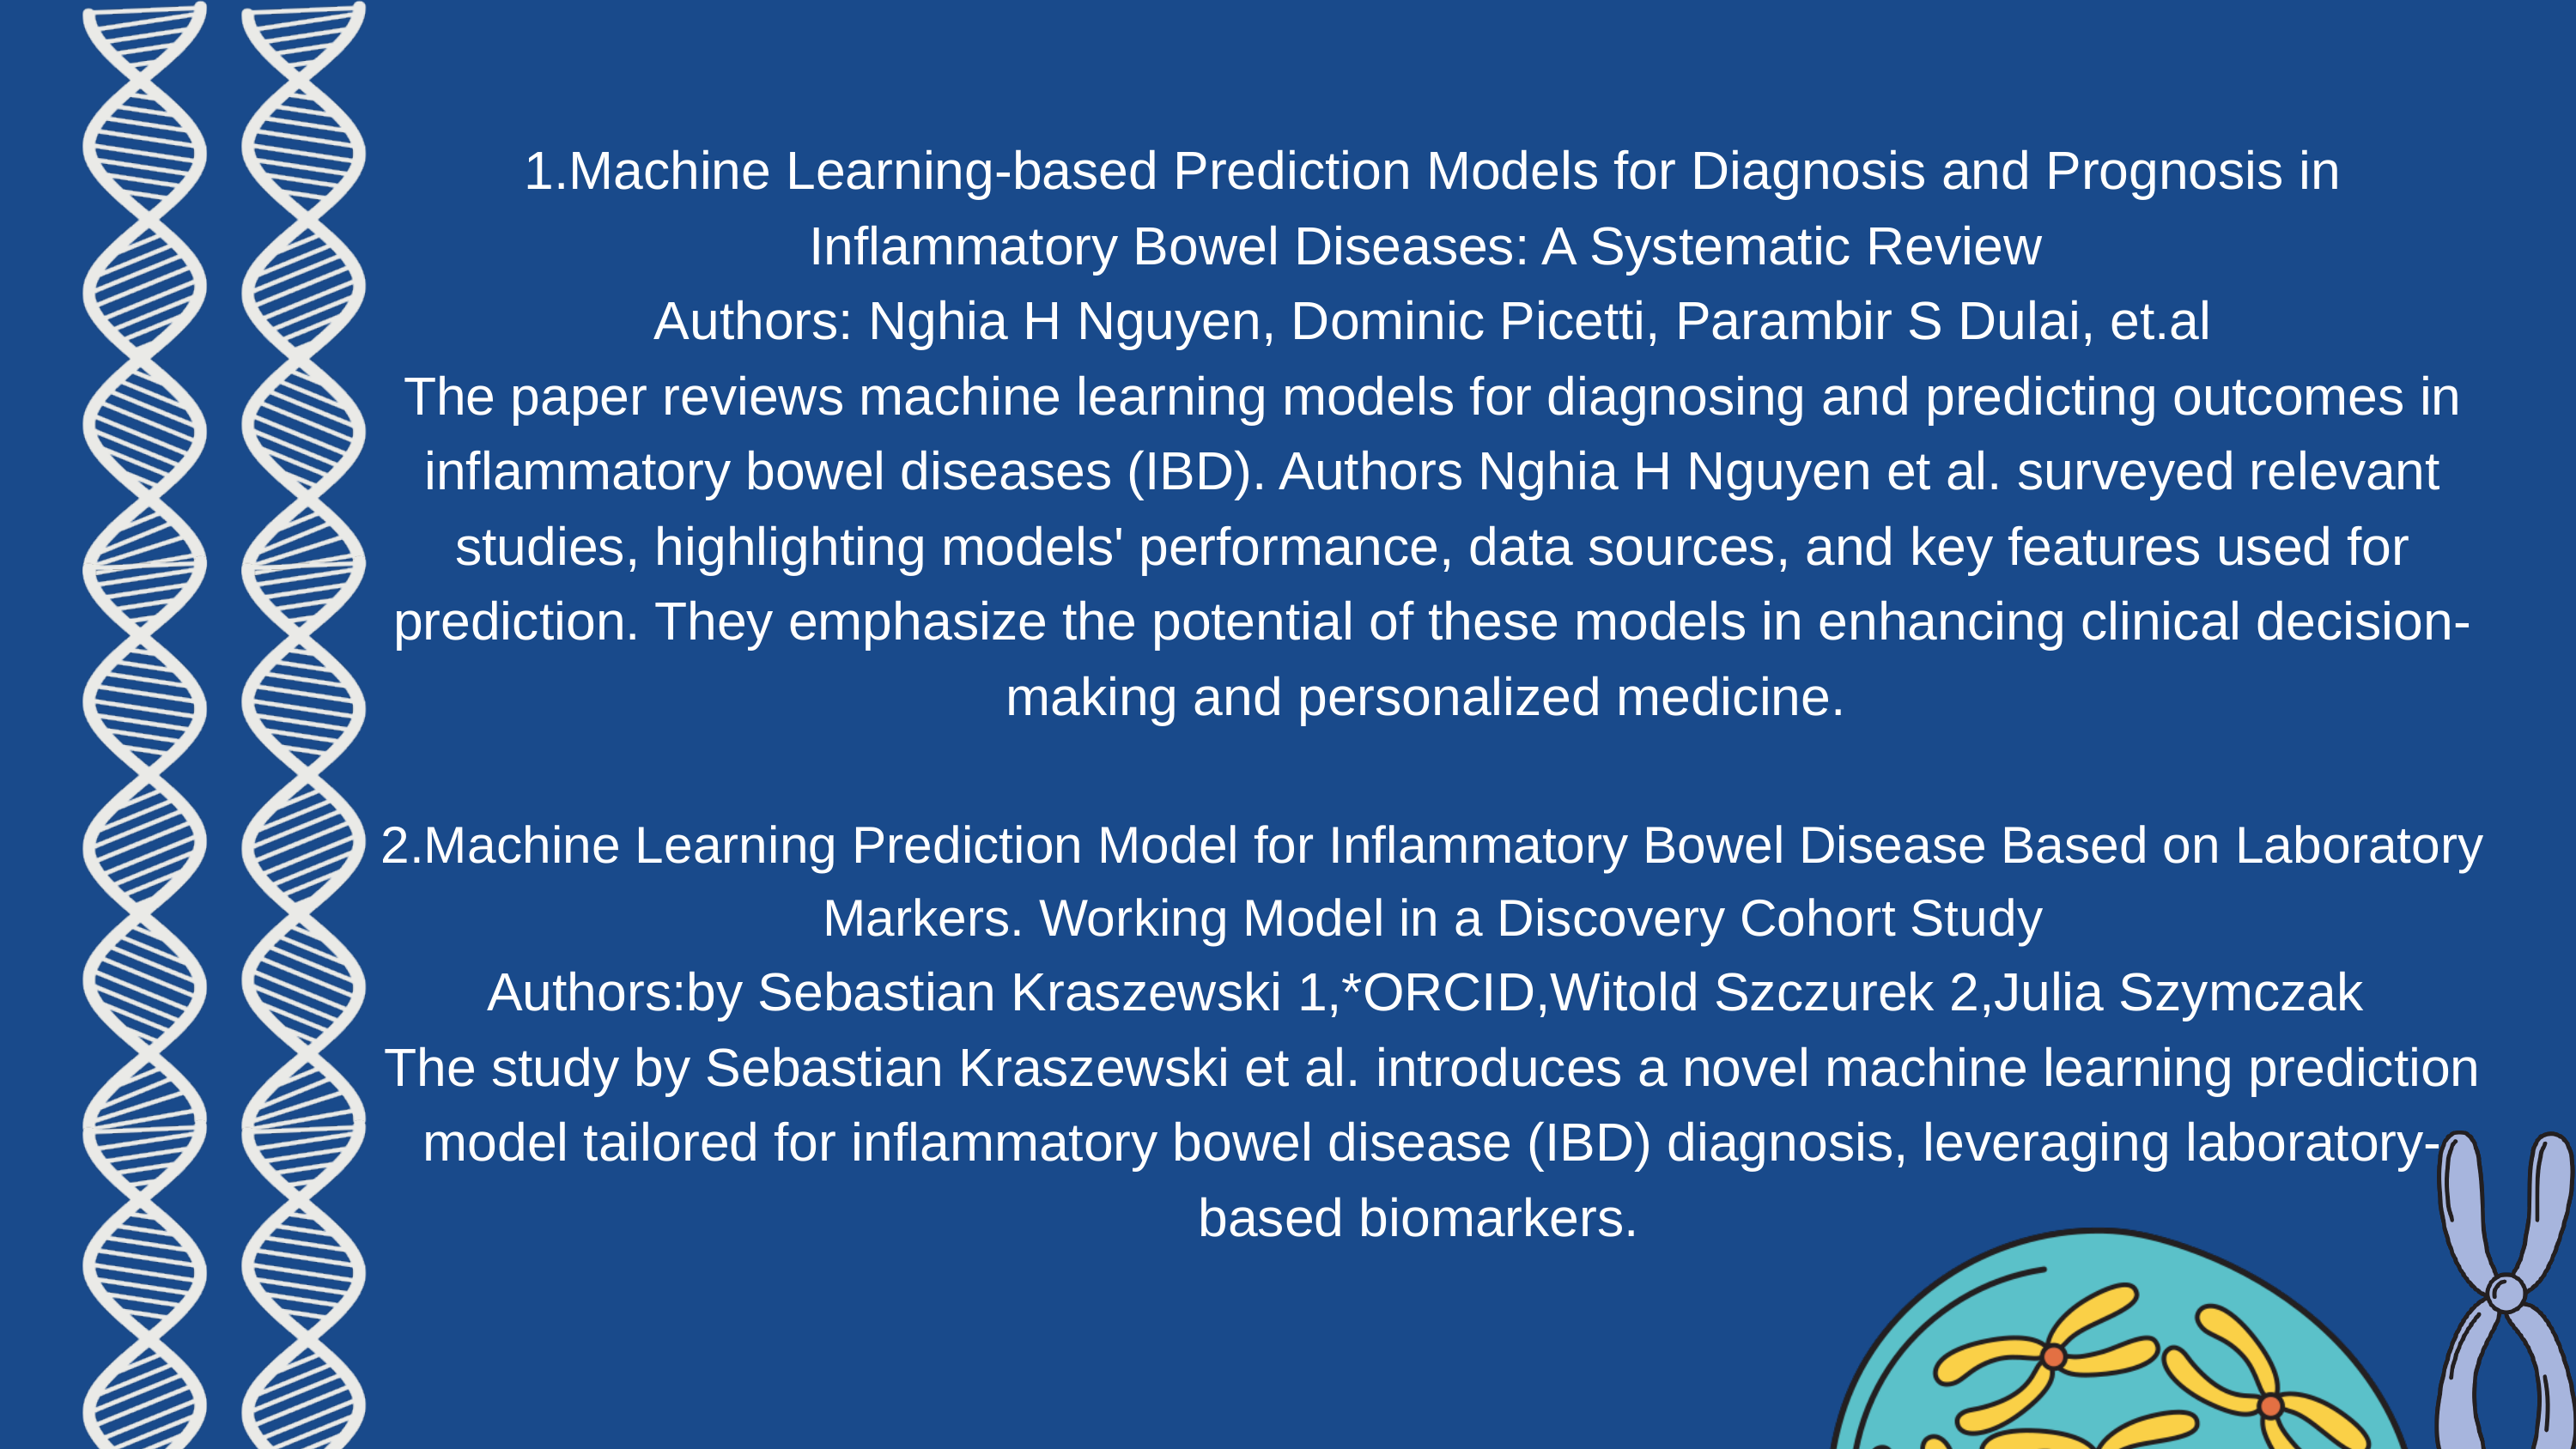

1.Machine Learning-based Prediction Models for Diagnosis and Prognosis in Inflammatory Bowel Diseases: A Systematic Review
Authors: Nghia H Nguyen, Dominic Picetti, Parambir S Dulai, et.al
The paper reviews machine learning models for diagnosing and predicting outcomes in inflammatory bowel diseases (IBD). Authors Nghia H Nguyen et al. surveyed relevant studies, highlighting models' performance, data sources, and key features used for prediction. They emphasize the potential of these models in enhancing clinical decision-making and personalized medicine.

2.Machine Learning Prediction Model for Inflammatory Bowel Disease Based on Laboratory Markers. Working Model in a Discovery Cohort Study
Authors:by Sebastian Kraszewski 1,*ORCID,Witold Szczurek 2,Julia Szymczak
The study by Sebastian Kraszewski et al. introduces a novel machine learning prediction model tailored for inflammatory bowel disease (IBD) diagnosis, leveraging laboratory-based biomarkers.